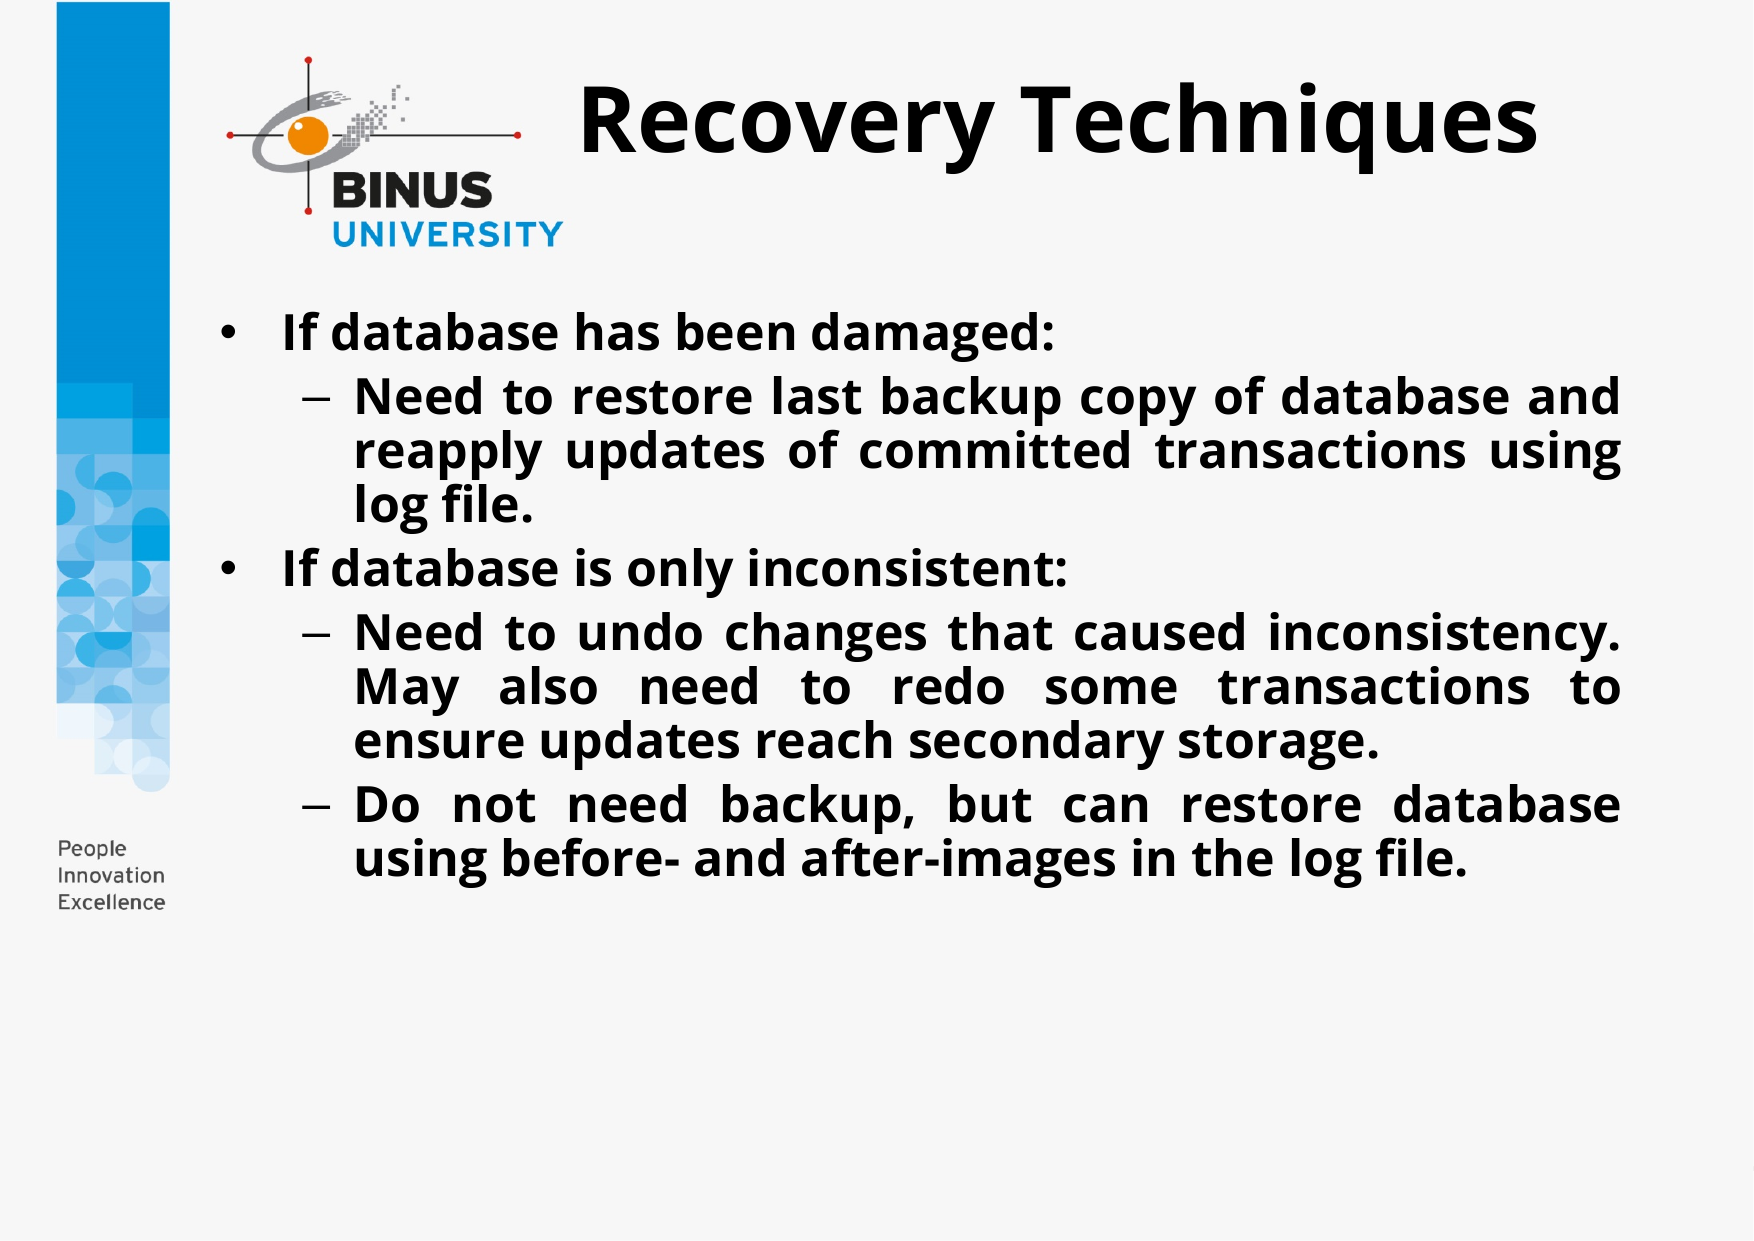

# Recovery Techniques
If database has been damaged:
Need to restore last backup copy of database and reapply updates of committed transactions using log file.
If database is only inconsistent:
Need to undo changes that caused inconsistency. May also need to redo some transactions to ensure updates reach secondary storage.
Do not need backup, but can restore database using before- and after-images in the log file.